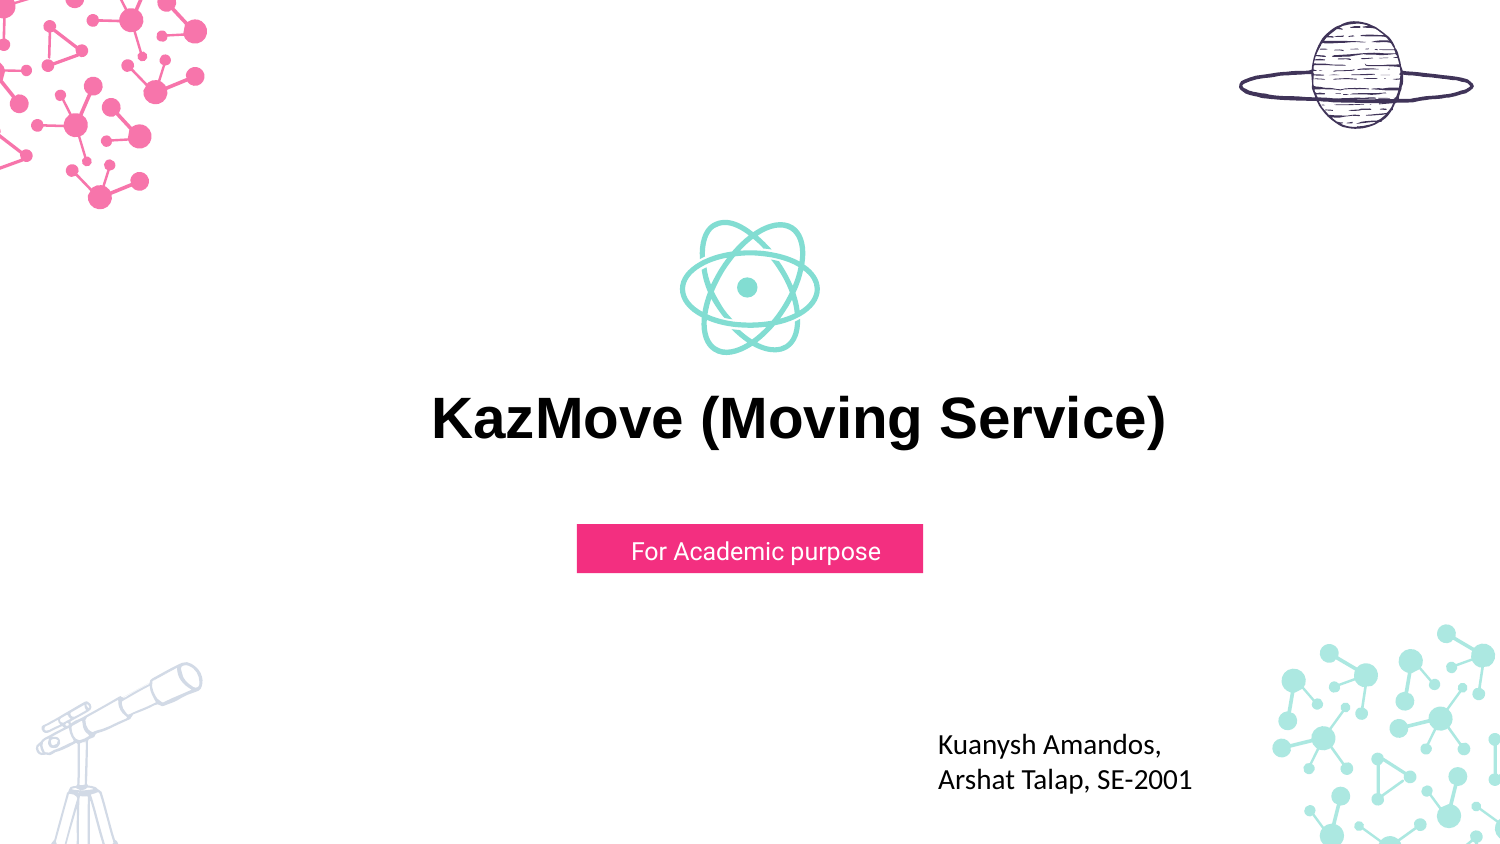

KazMove (Moving Service)

  For Academic purpose

Kuanysh Amandos,
Arshat Talap, SE-2001